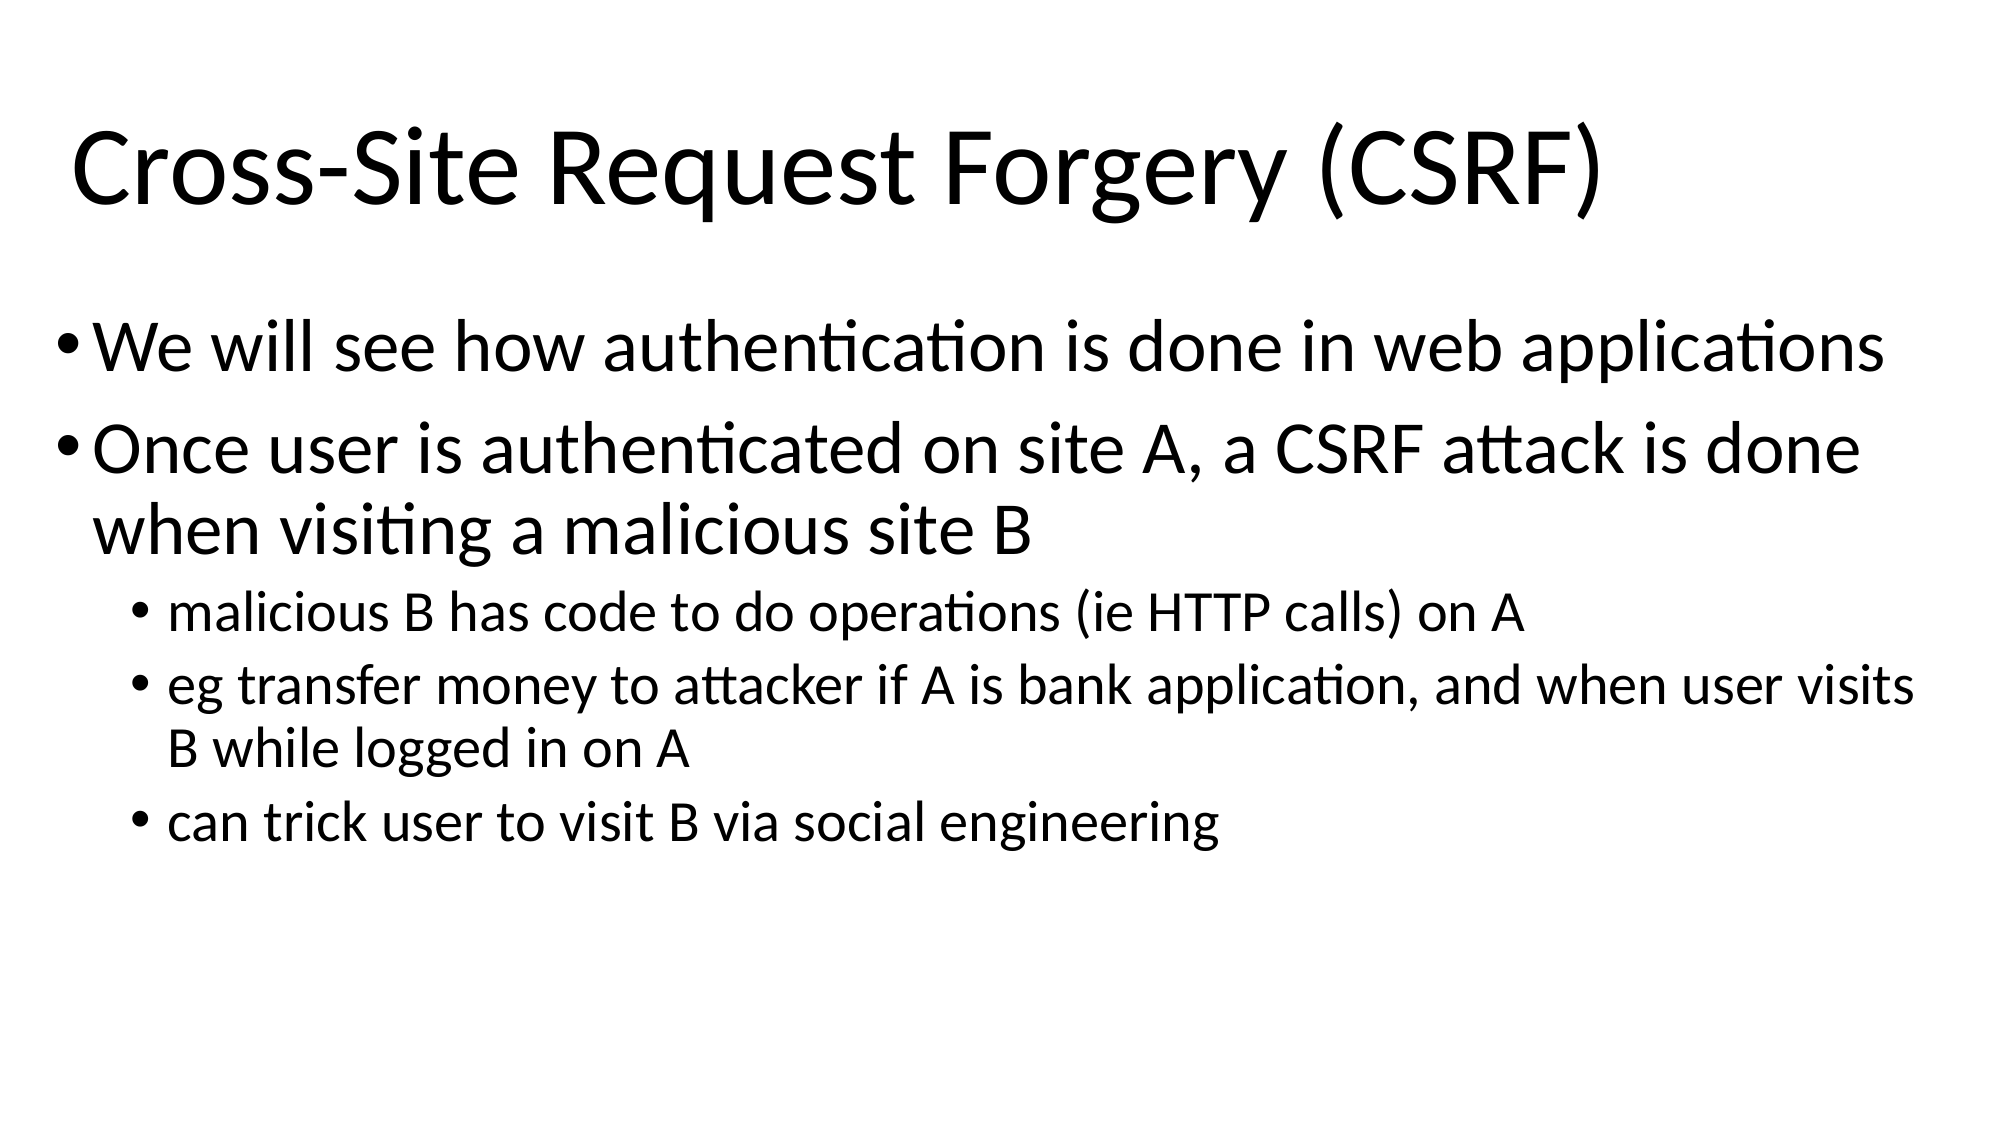

# Cross-Site Request Forgery (CSRF)
We will see how authentication is done in web applications
Once user is authenticated on site A, a CSRF attack is done when visiting a malicious site B
malicious B has code to do operations (ie HTTP calls) on A
eg transfer money to attacker if A is bank application, and when user visits B while logged in on A
can trick user to visit B via social engineering